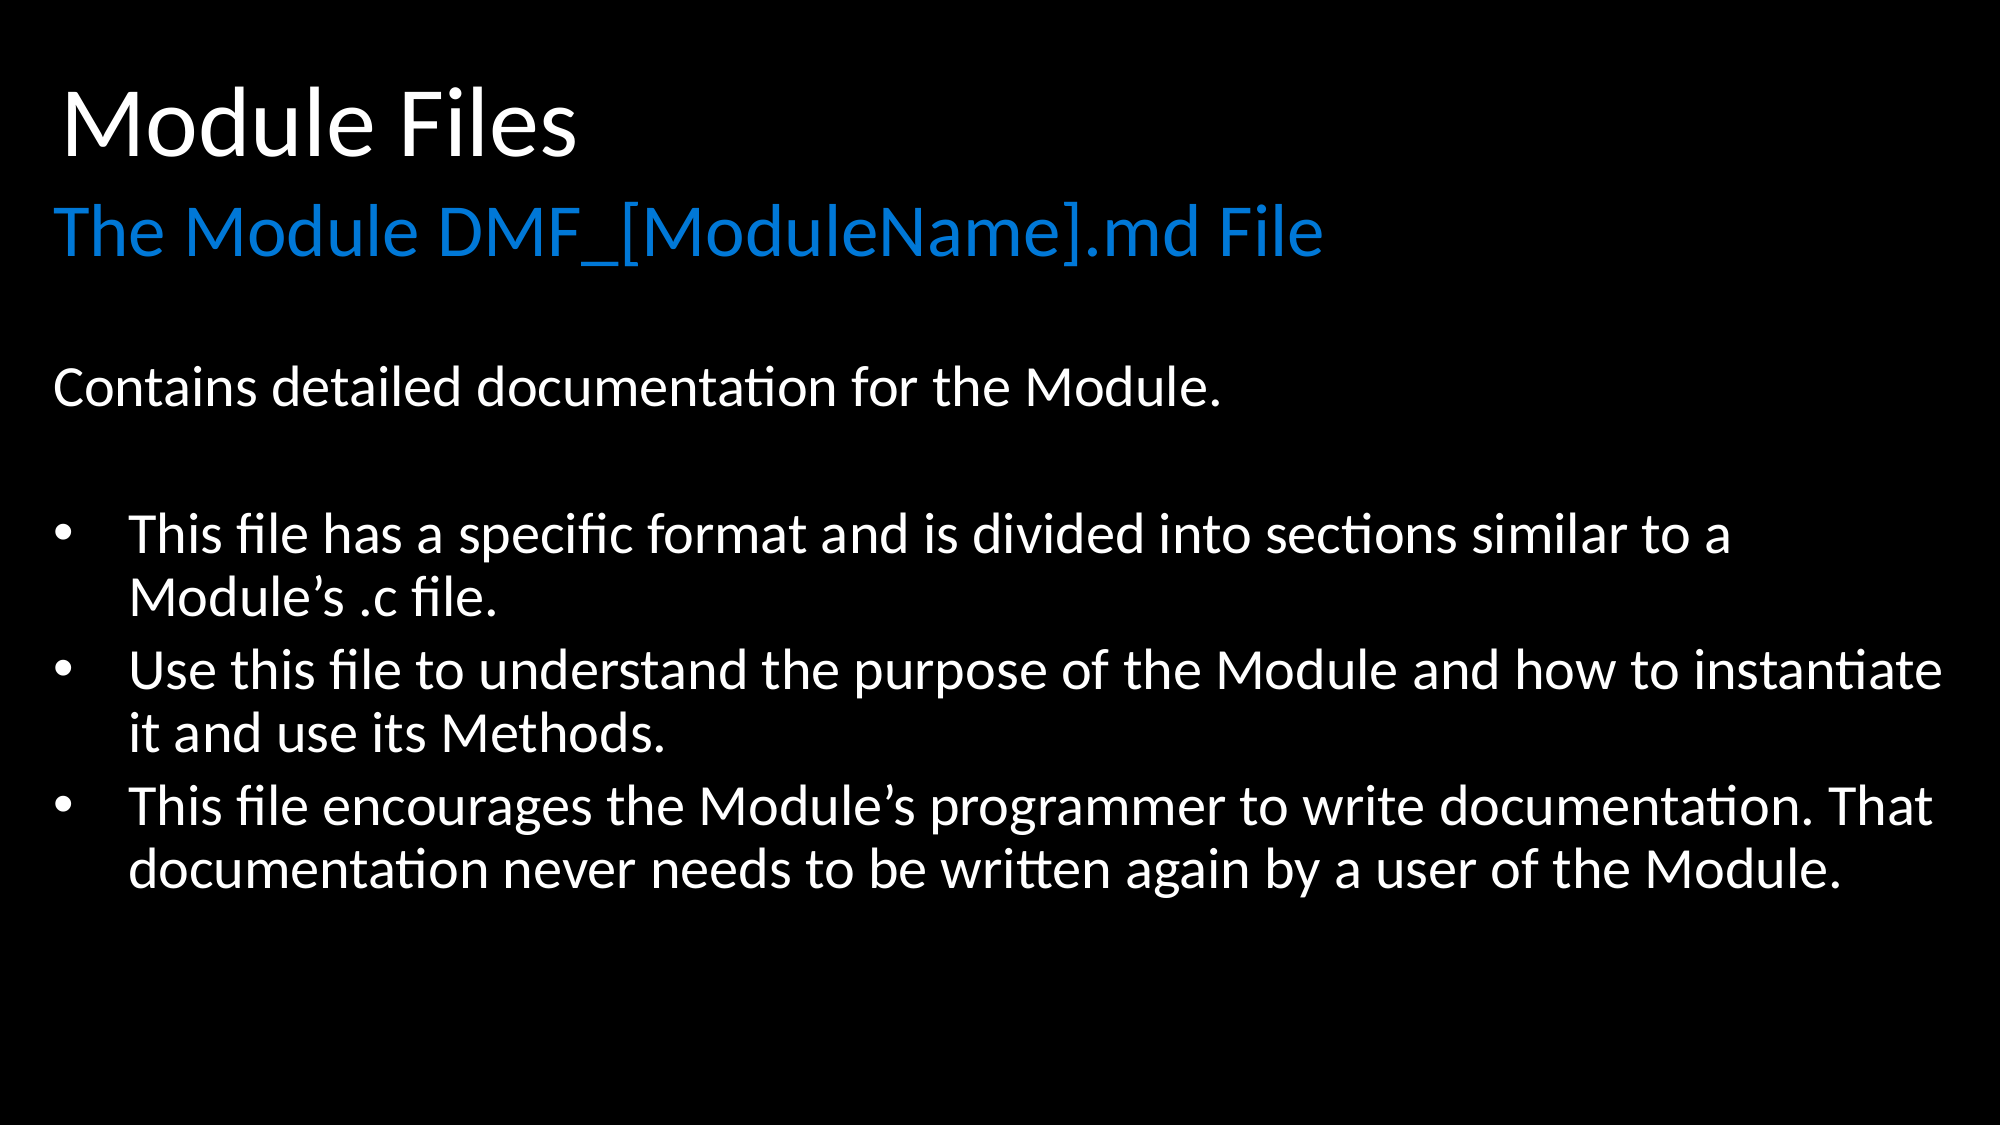

# Module Files
The Module DMF_[ModuleName].md File

Contains detailed documentation for the Module.

This file has a specific format and is divided into sections similar to a Module’s .c file.
Use this file to understand the purpose of the Module and how to instantiate it and use its Methods.
This file encourages the Module’s programmer to write documentation. That documentation never needs to be written again by a user of the Module.